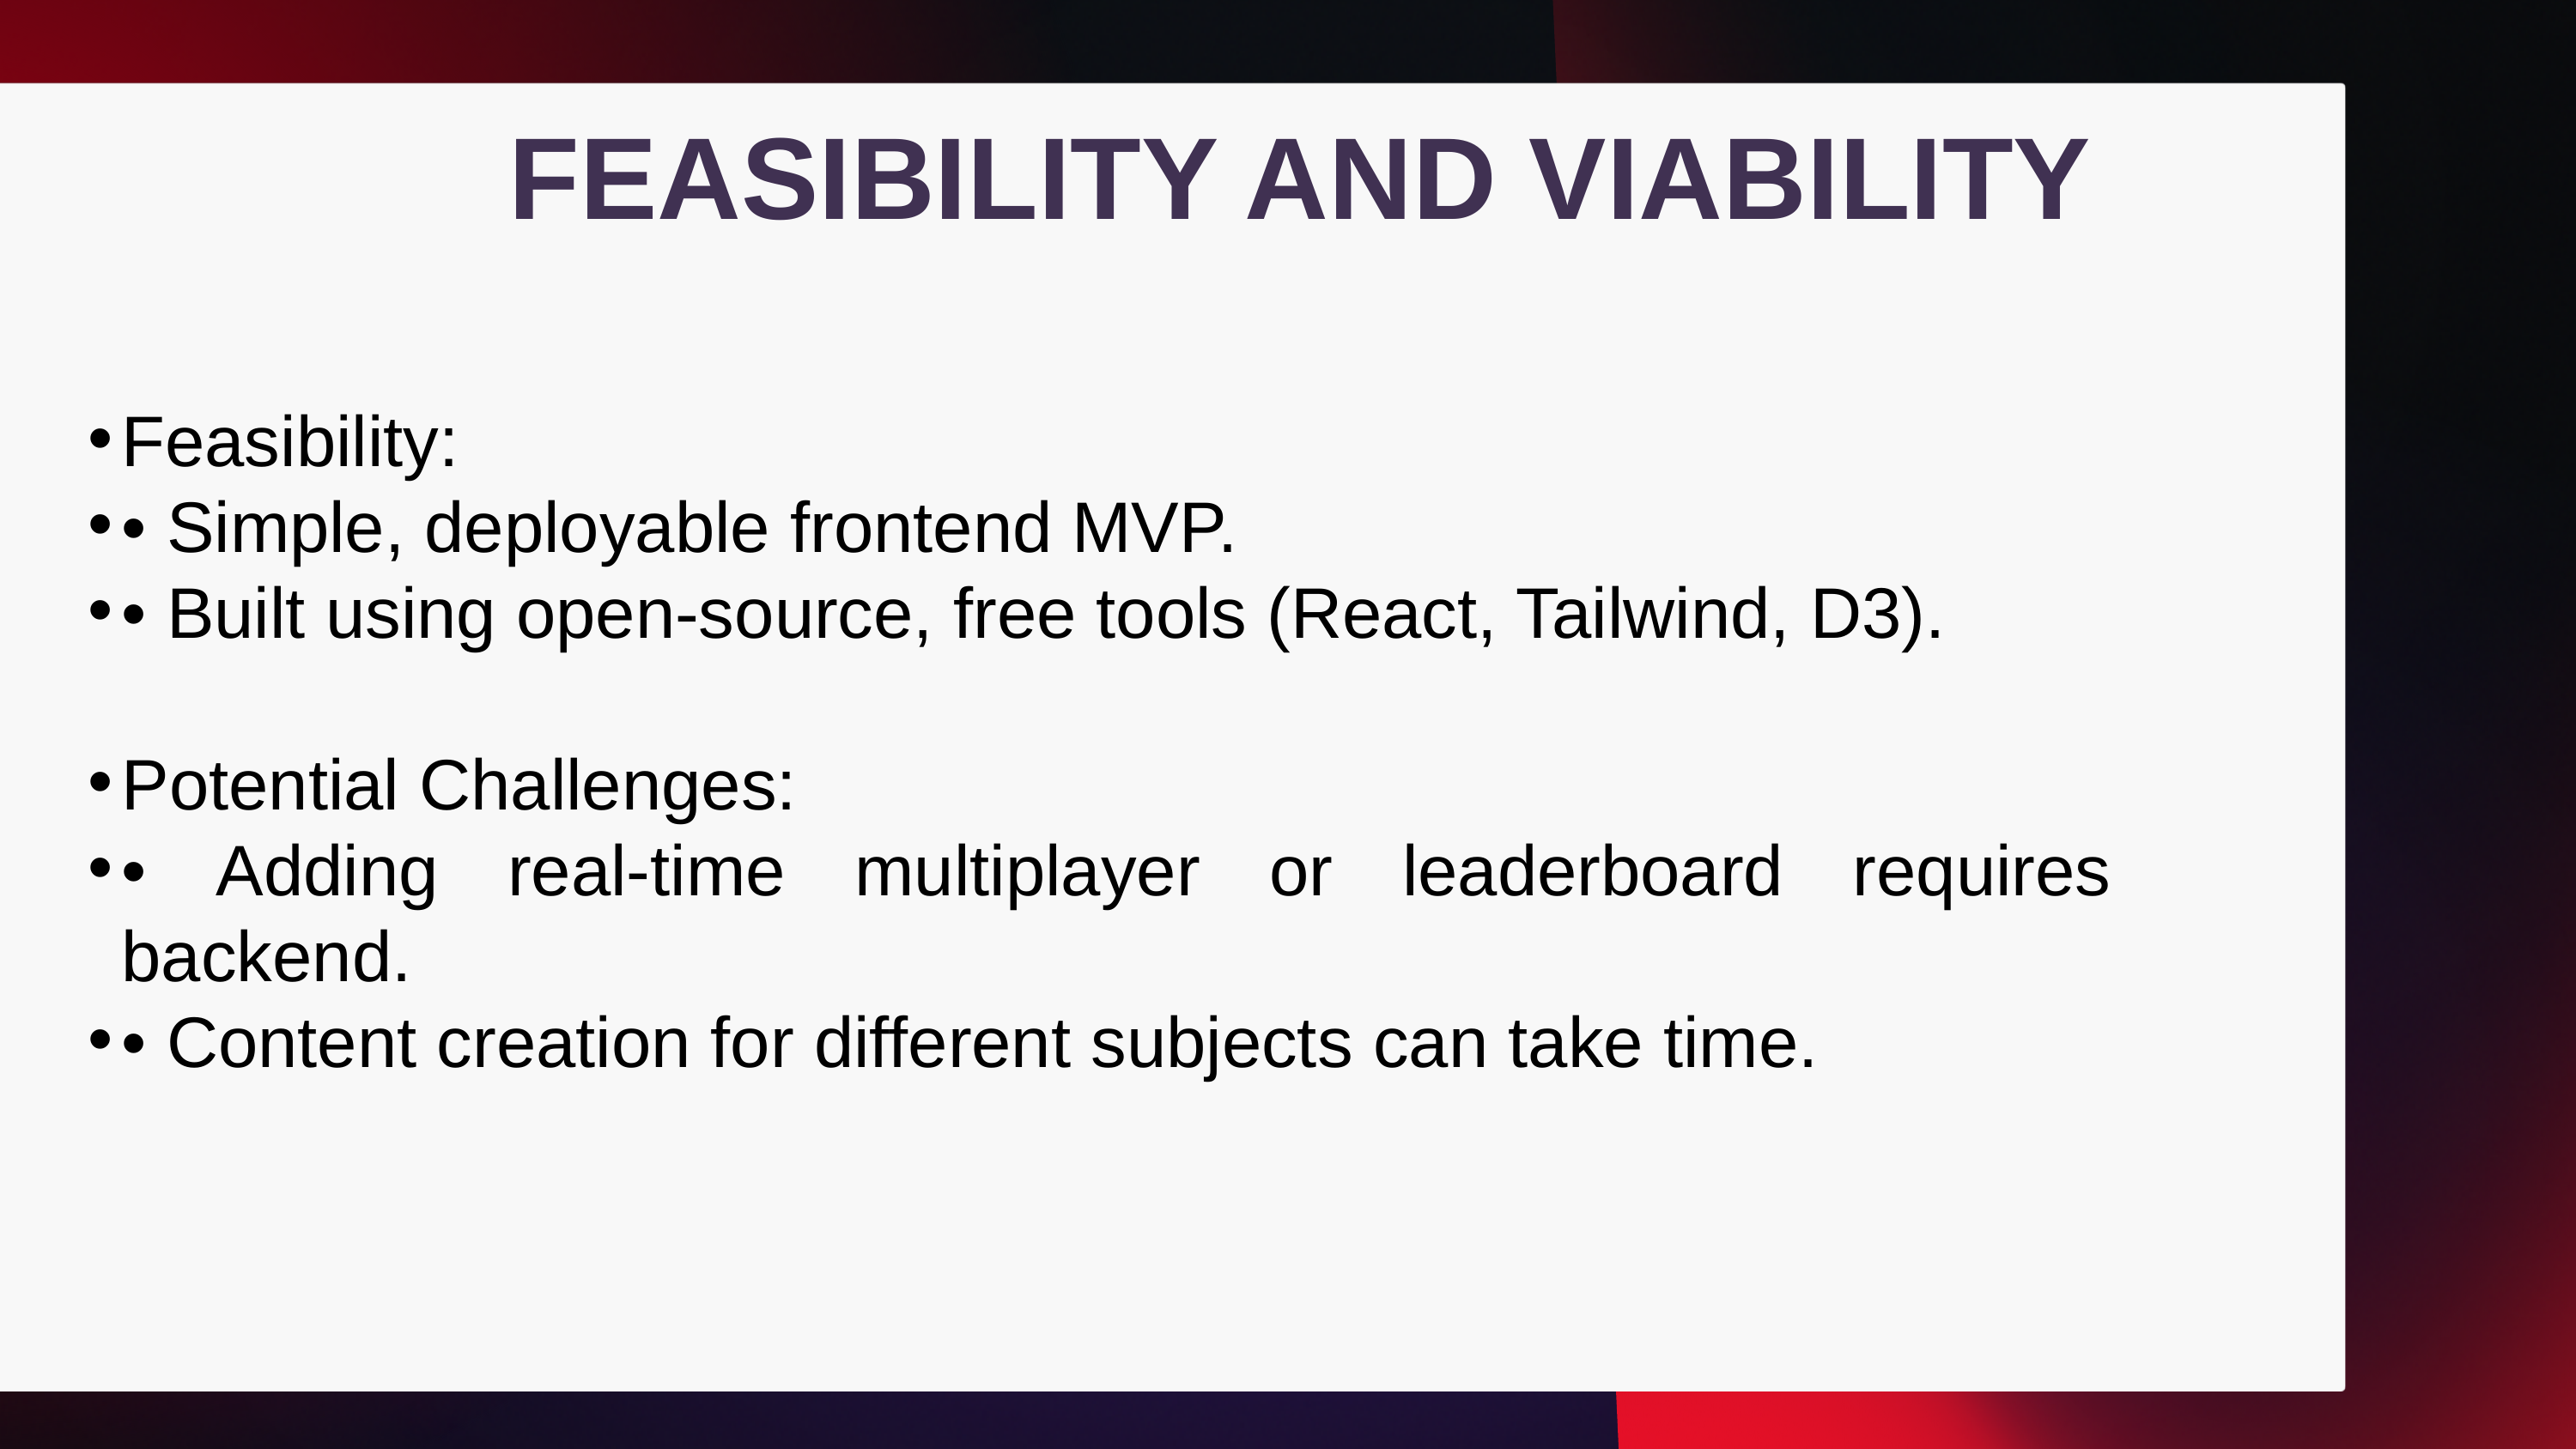

FEASIBILITY AND VIABILITY

Feasibility:
• Simple, deployable frontend MVP.
• Built using open-source, free tools (React, Tailwind, D3).

Potential Challenges:
• Adding real-time multiplayer or leaderboard requires backend.
• Content creation for different subjects can take time.